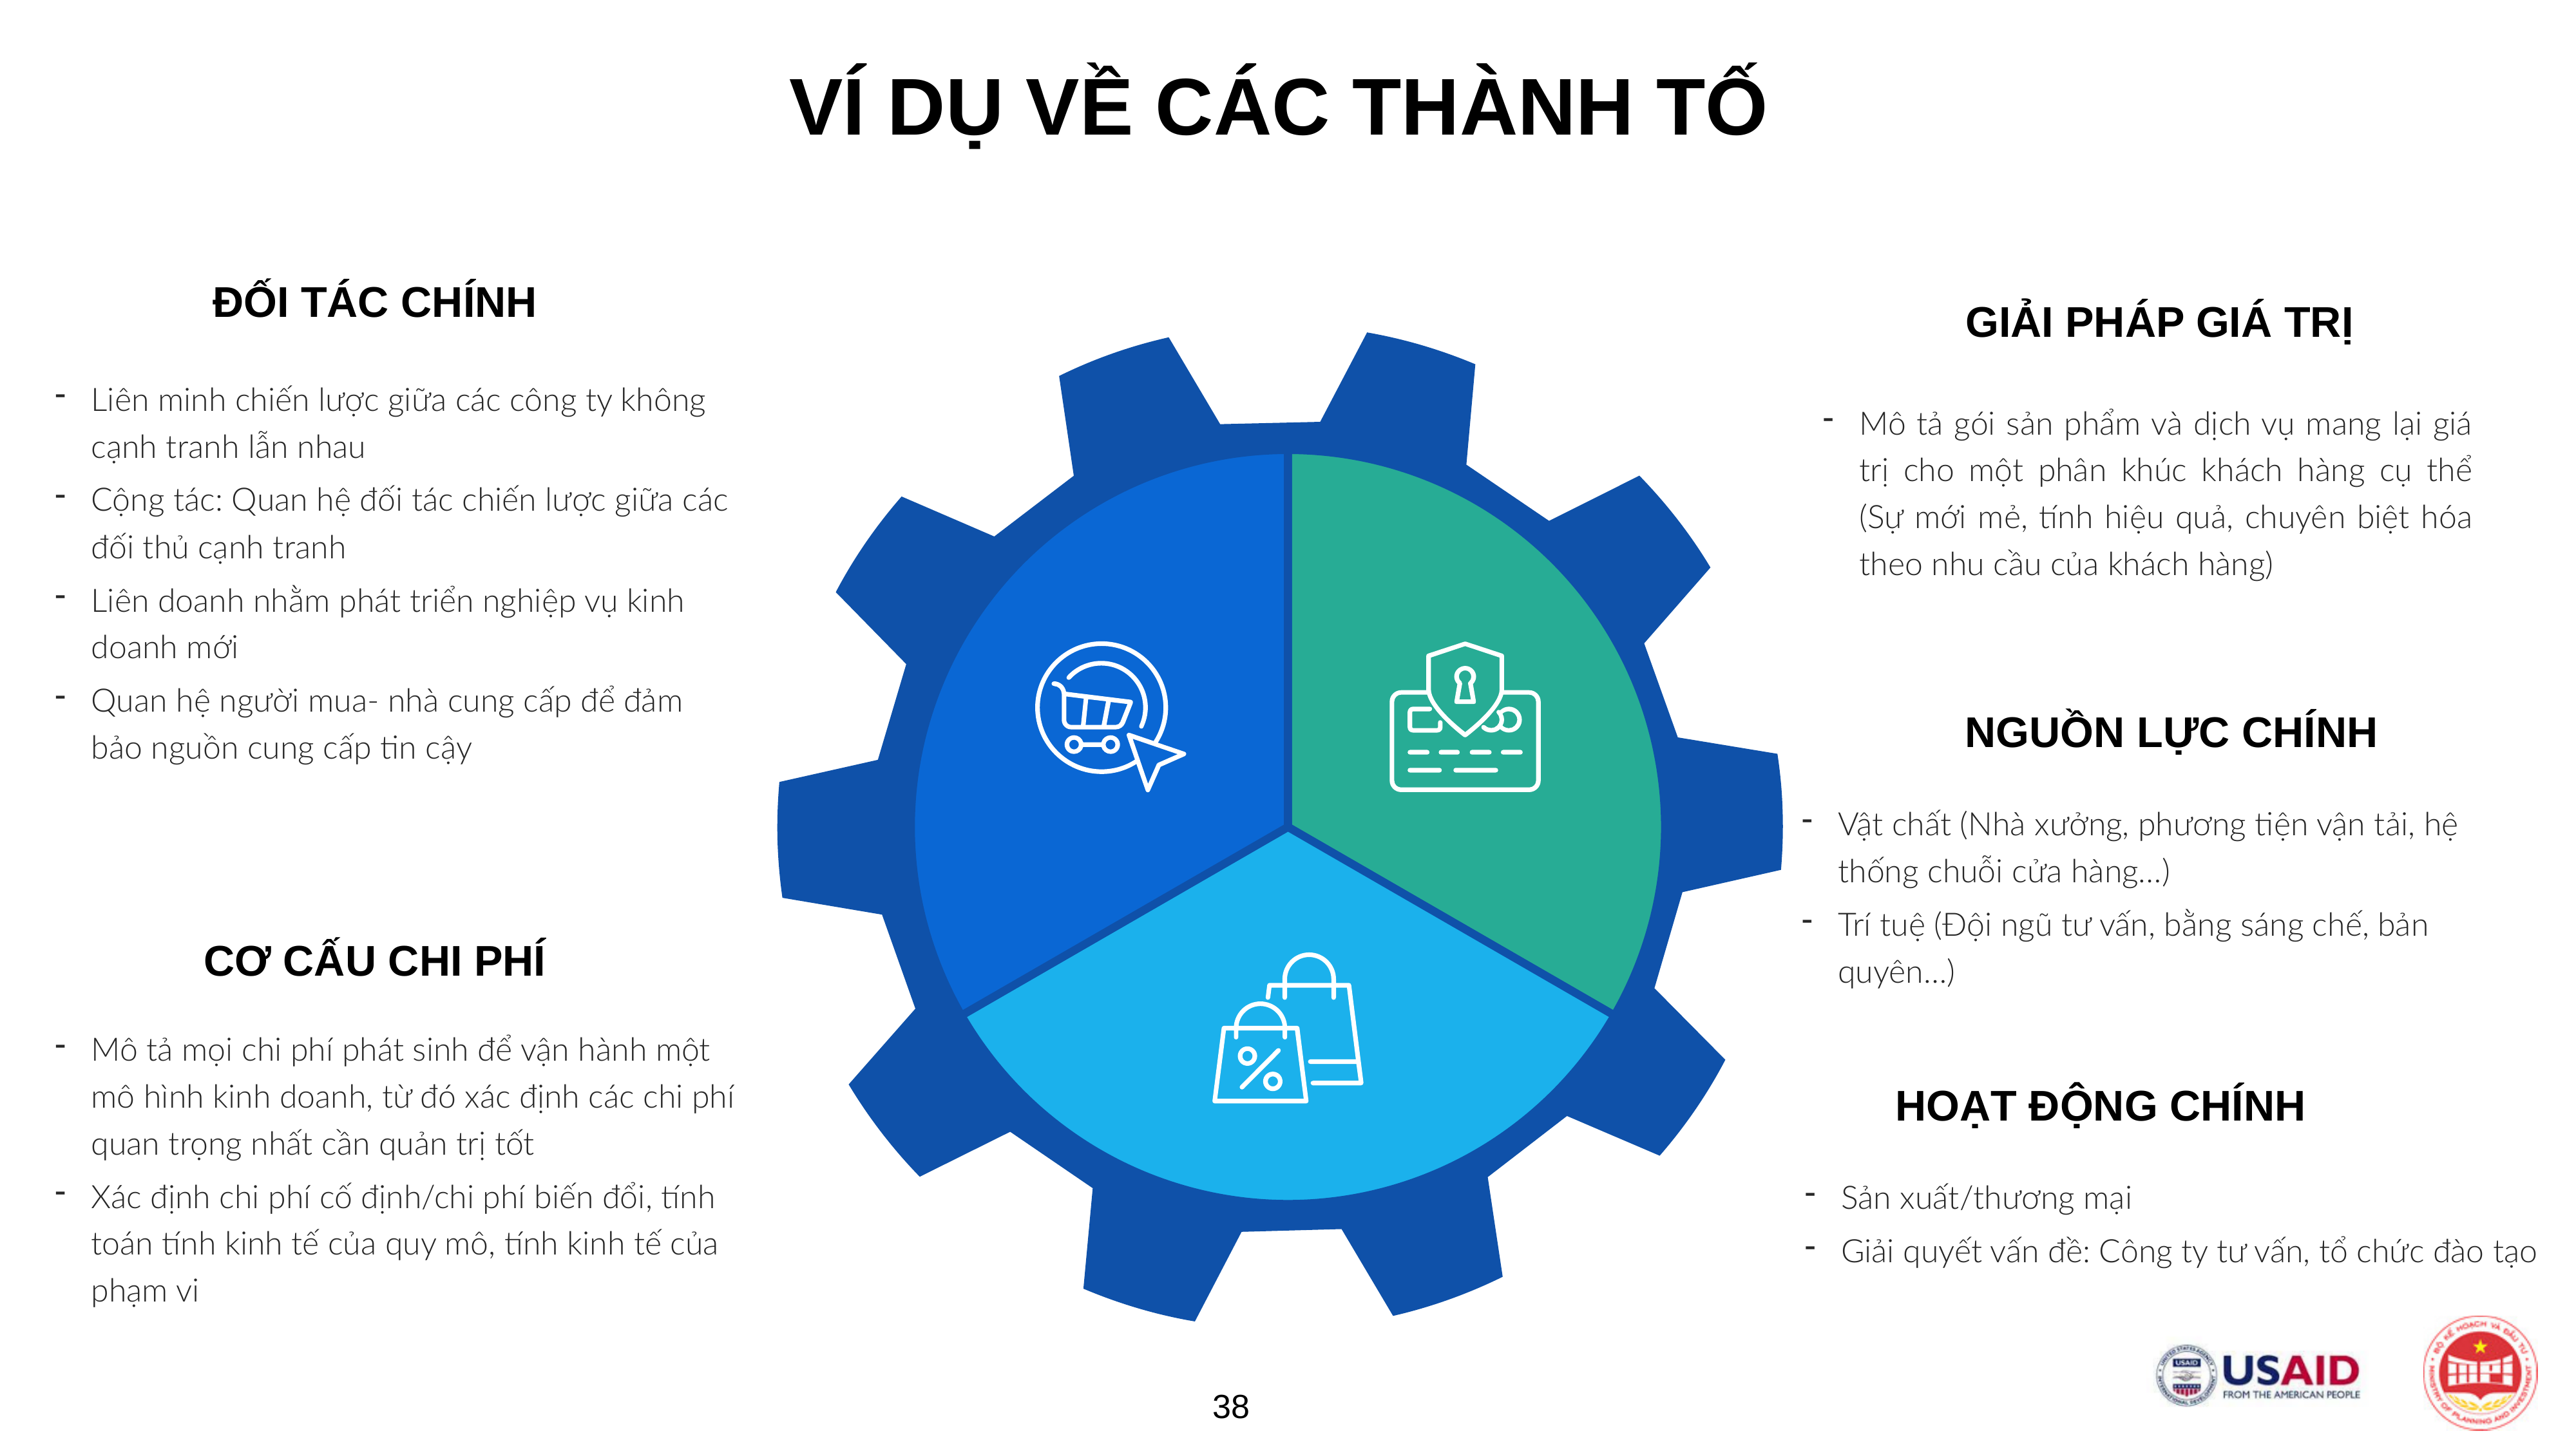

VÍ DỤ VỀ CÁC THÀNH TỐ
ĐỐI TÁC CHÍNH
GIẢI PHÁP GIÁ TRỊ

Liên minh chiến lược giữa các công ty không cạnh tranh lẫn nhau
Cộng tác: Quan hệ đối tác chiến lược giữa các đối thủ cạnh tranh
Liên doanh nhằm phát triển nghiệp vụ kinh doanh mới
Quan hệ người mua- nhà cung cấp để đảm bảo nguồn cung cấp tin cậy
Mô tả gói sản phẩm và dịch vụ mang lại giá trị cho một phân khúc khách hàng cụ thể (Sự mới mẻ, tính hiệu quả, chuyên biệt hóa theo nhu cầu của khách hàng)

### Chart

| Category | Sales |
|---|---|
| TITLE 01 | 3.0 |
| TITLE 02 | 3.0 |
| TITLE 03 | 3.0 |

NGUỒN LỰC CHÍNH
Vật chất (Nhà xưởng, phương tiện vận tải, hệ thống chuỗi cửa hàng…)
Trí tuệ (Đội ngũ tư vấn, bằng sáng chế, bản quyên…)
CƠ CẤU CHI PHÍ

Mô tả mọi chi phí phát sinh để vận hành một mô hình kinh doanh, từ đó xác định các chi phí quan trọng nhất cần quản trị tốt
Xác định chi phí cố định/chi phí biến đổi, tính toán tính kinh tế của quy mô, tính kinh tế của phạm vi

HOẠT ĐỘNG CHÍNH
Sản xuất/thương mại
Giải quyết vấn đề: Công ty tư vấn, tổ chức đào tạo